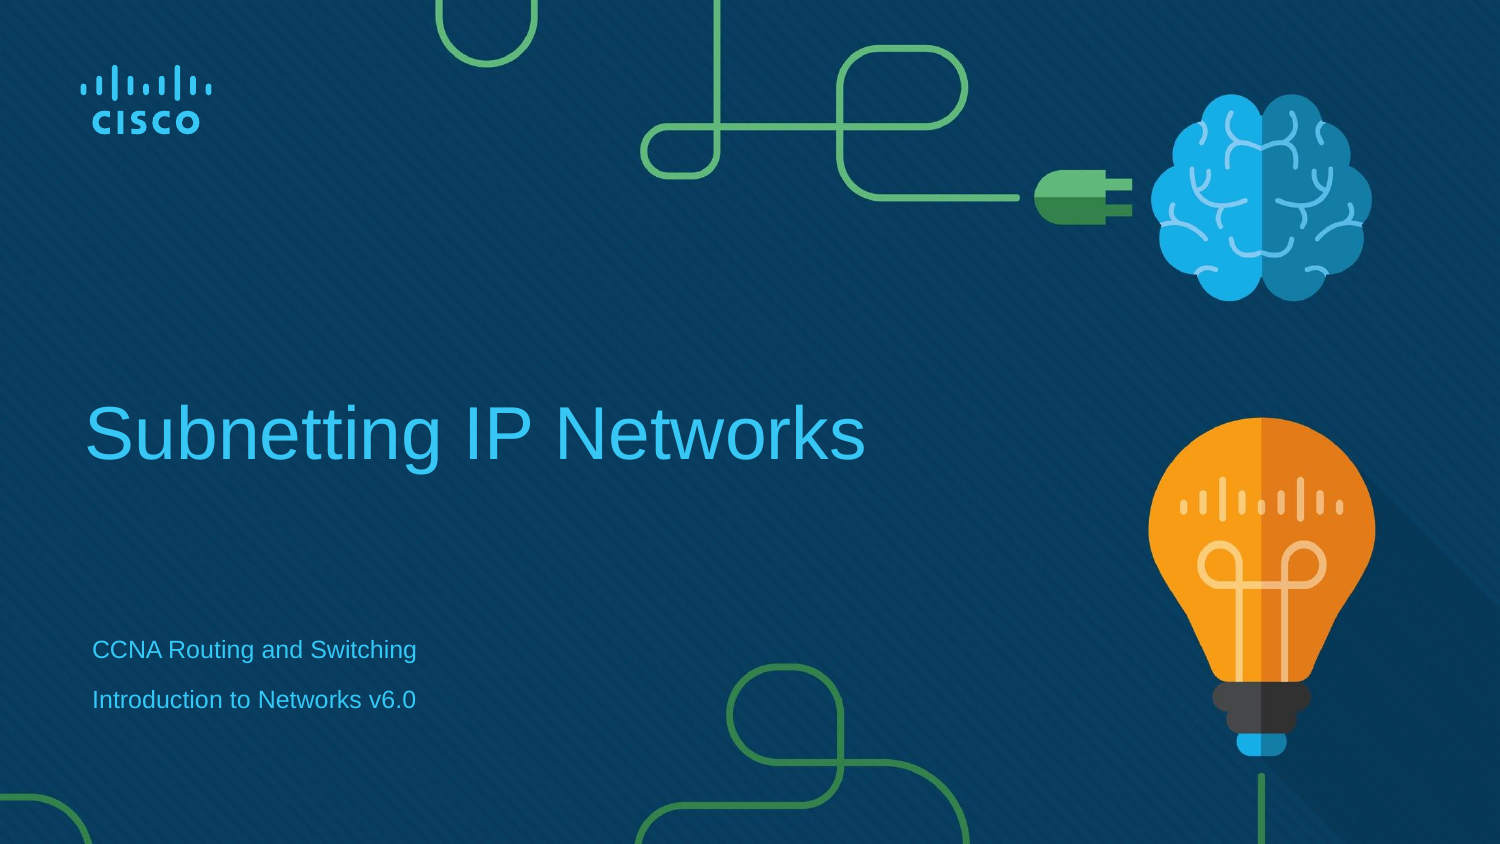

# Subnetting IP Networks
CCNA Routing and Switching
Introduction to Networks v6.0